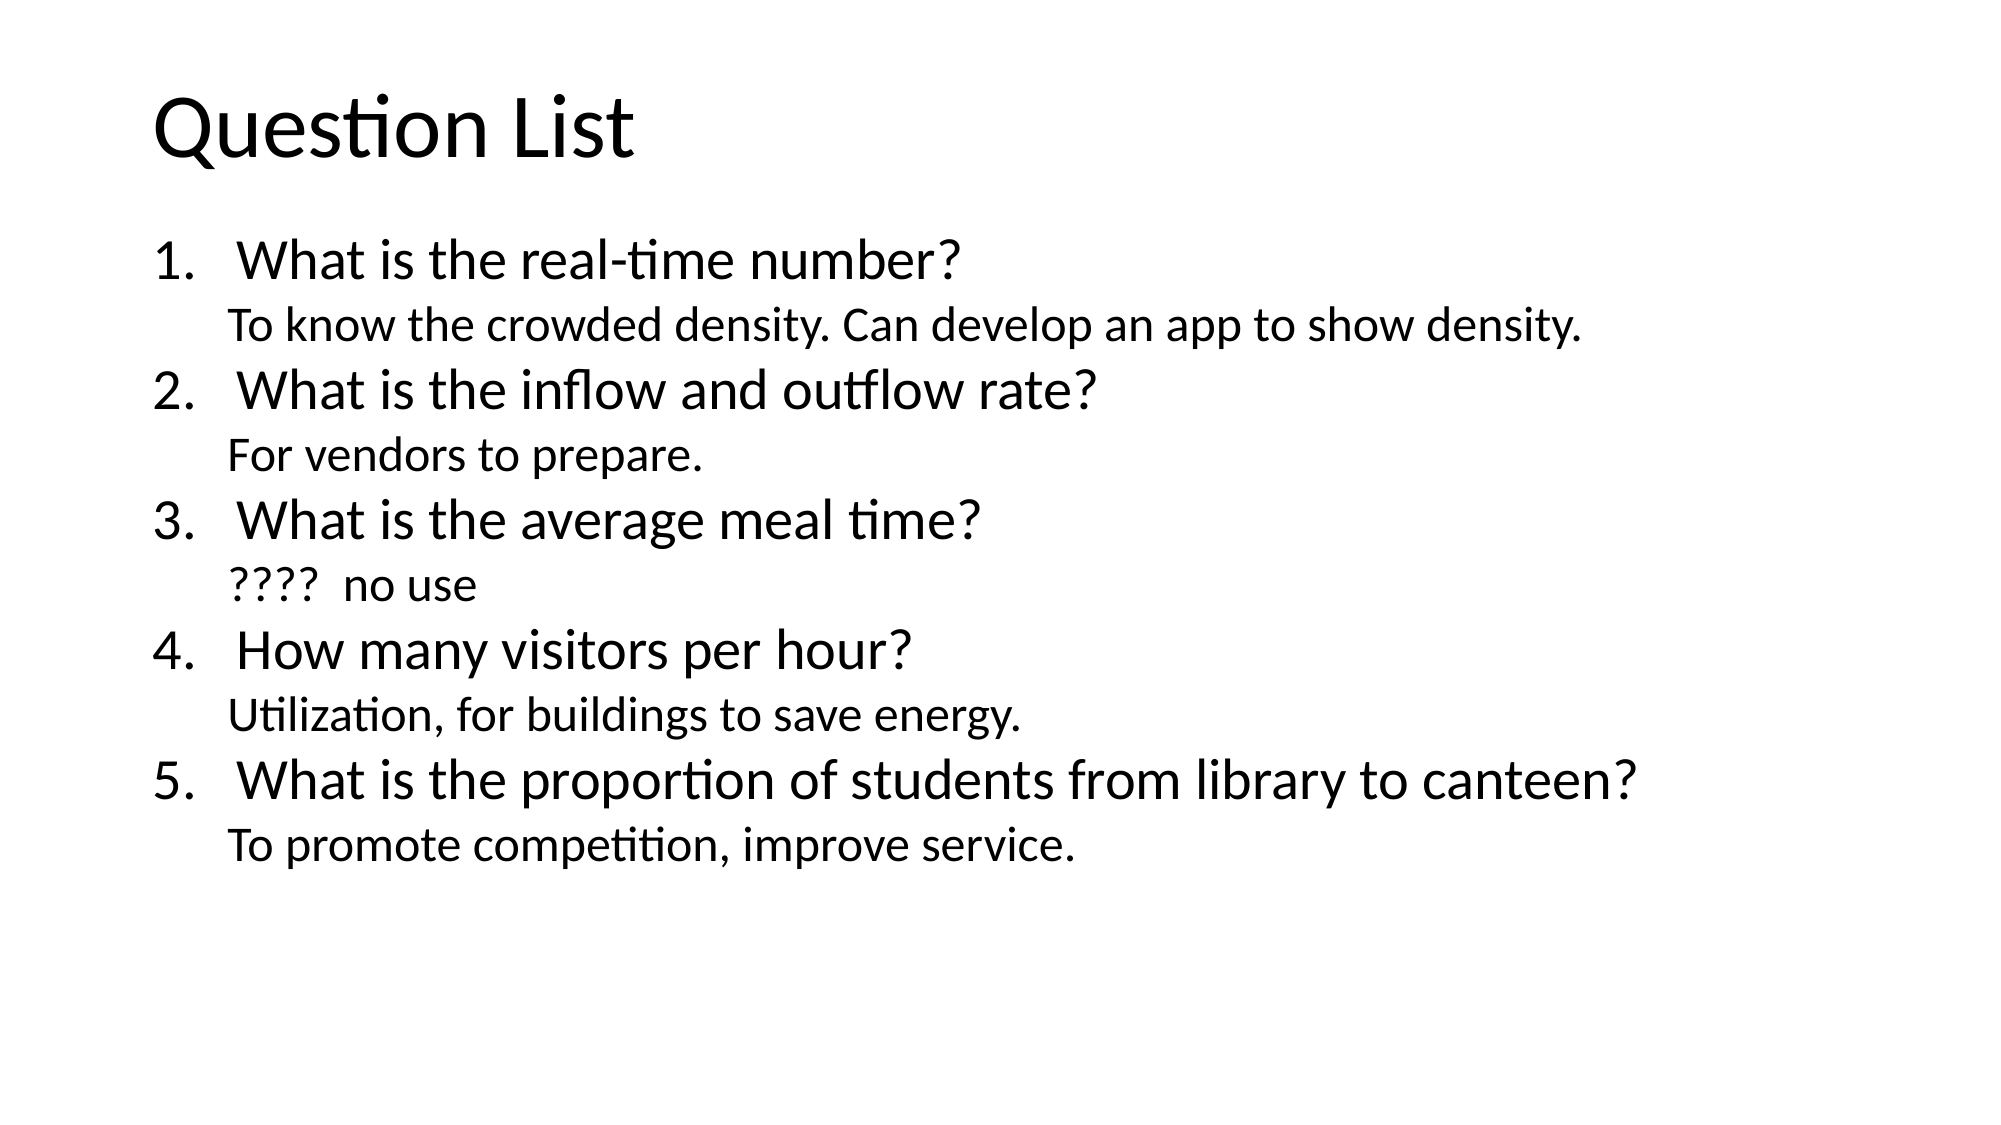

# Question List
What is the real-time number?
To know the crowded density. Can develop an app to show density.
What is the inflow and outflow rate?
For vendors to prepare.
What is the average meal time?
????  no use
How many visitors per hour?
Utilization, for buildings to save energy.
What is the proportion of students from library to canteen?
To promote competition, improve service.